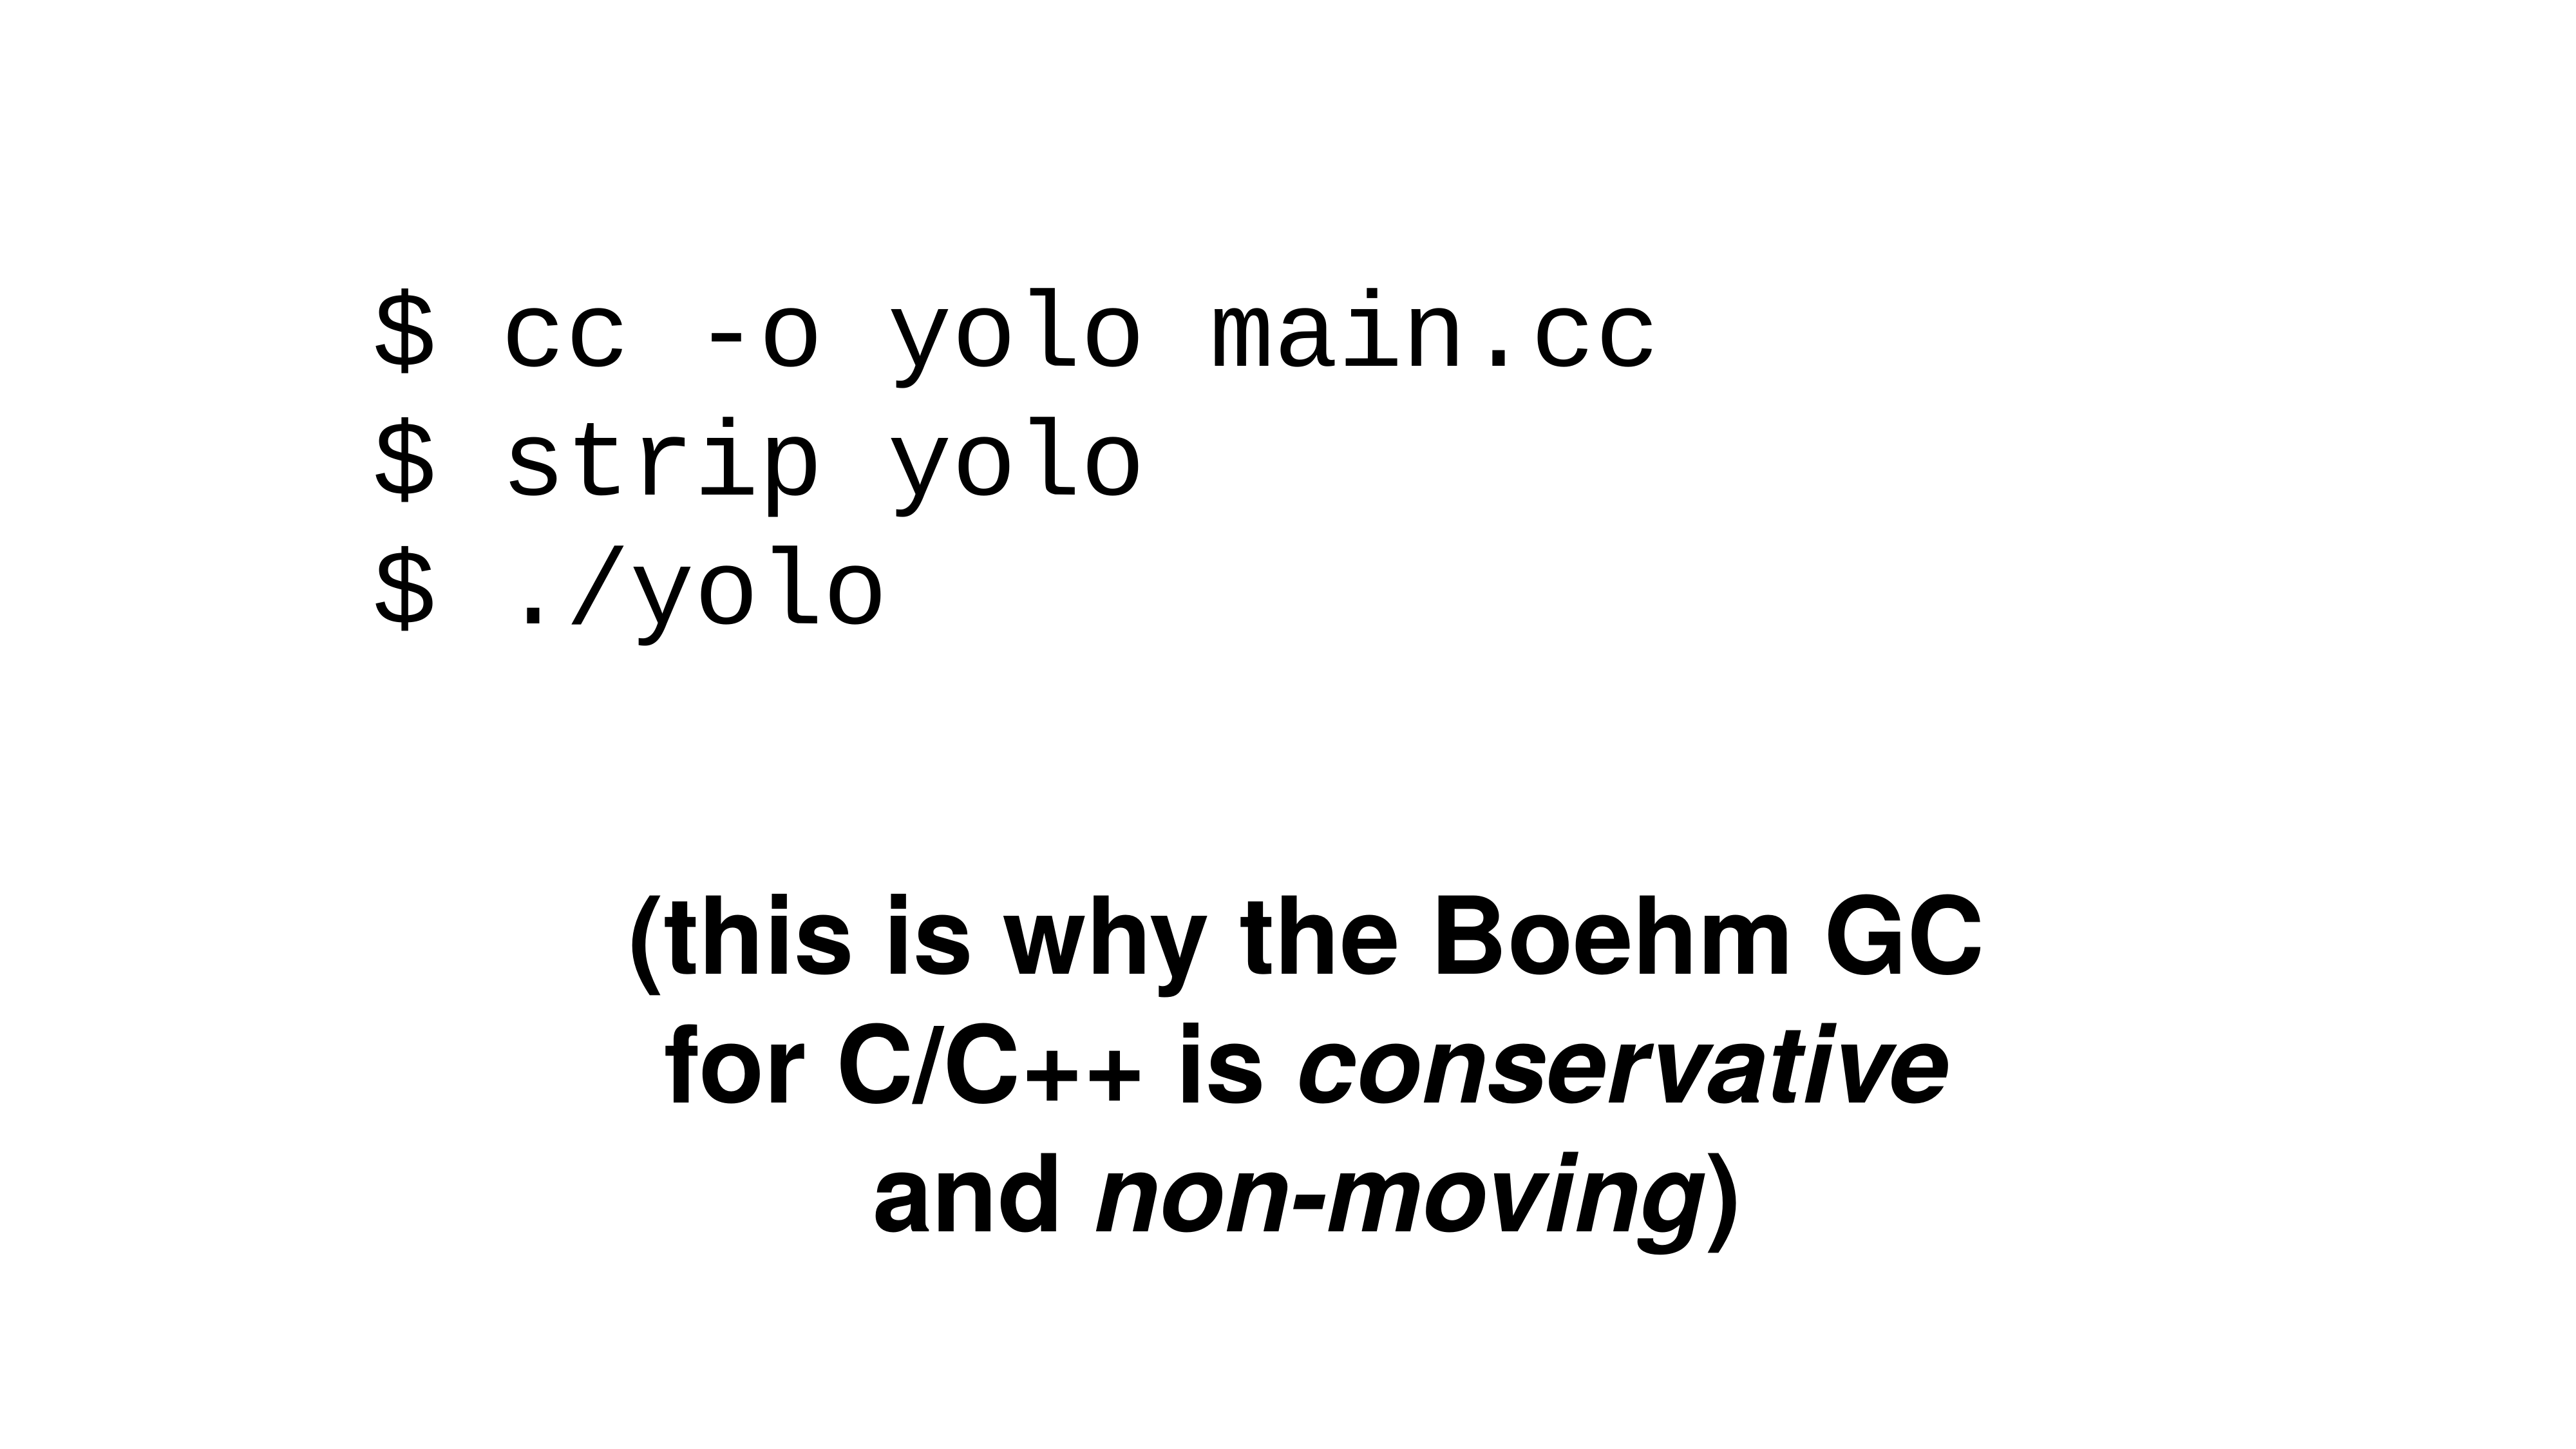

$ cc -o yolo main.cc
$ strip yolo
$ ./yolo
(this is why the Boehm GC for C/C++ is conservative and non-moving)